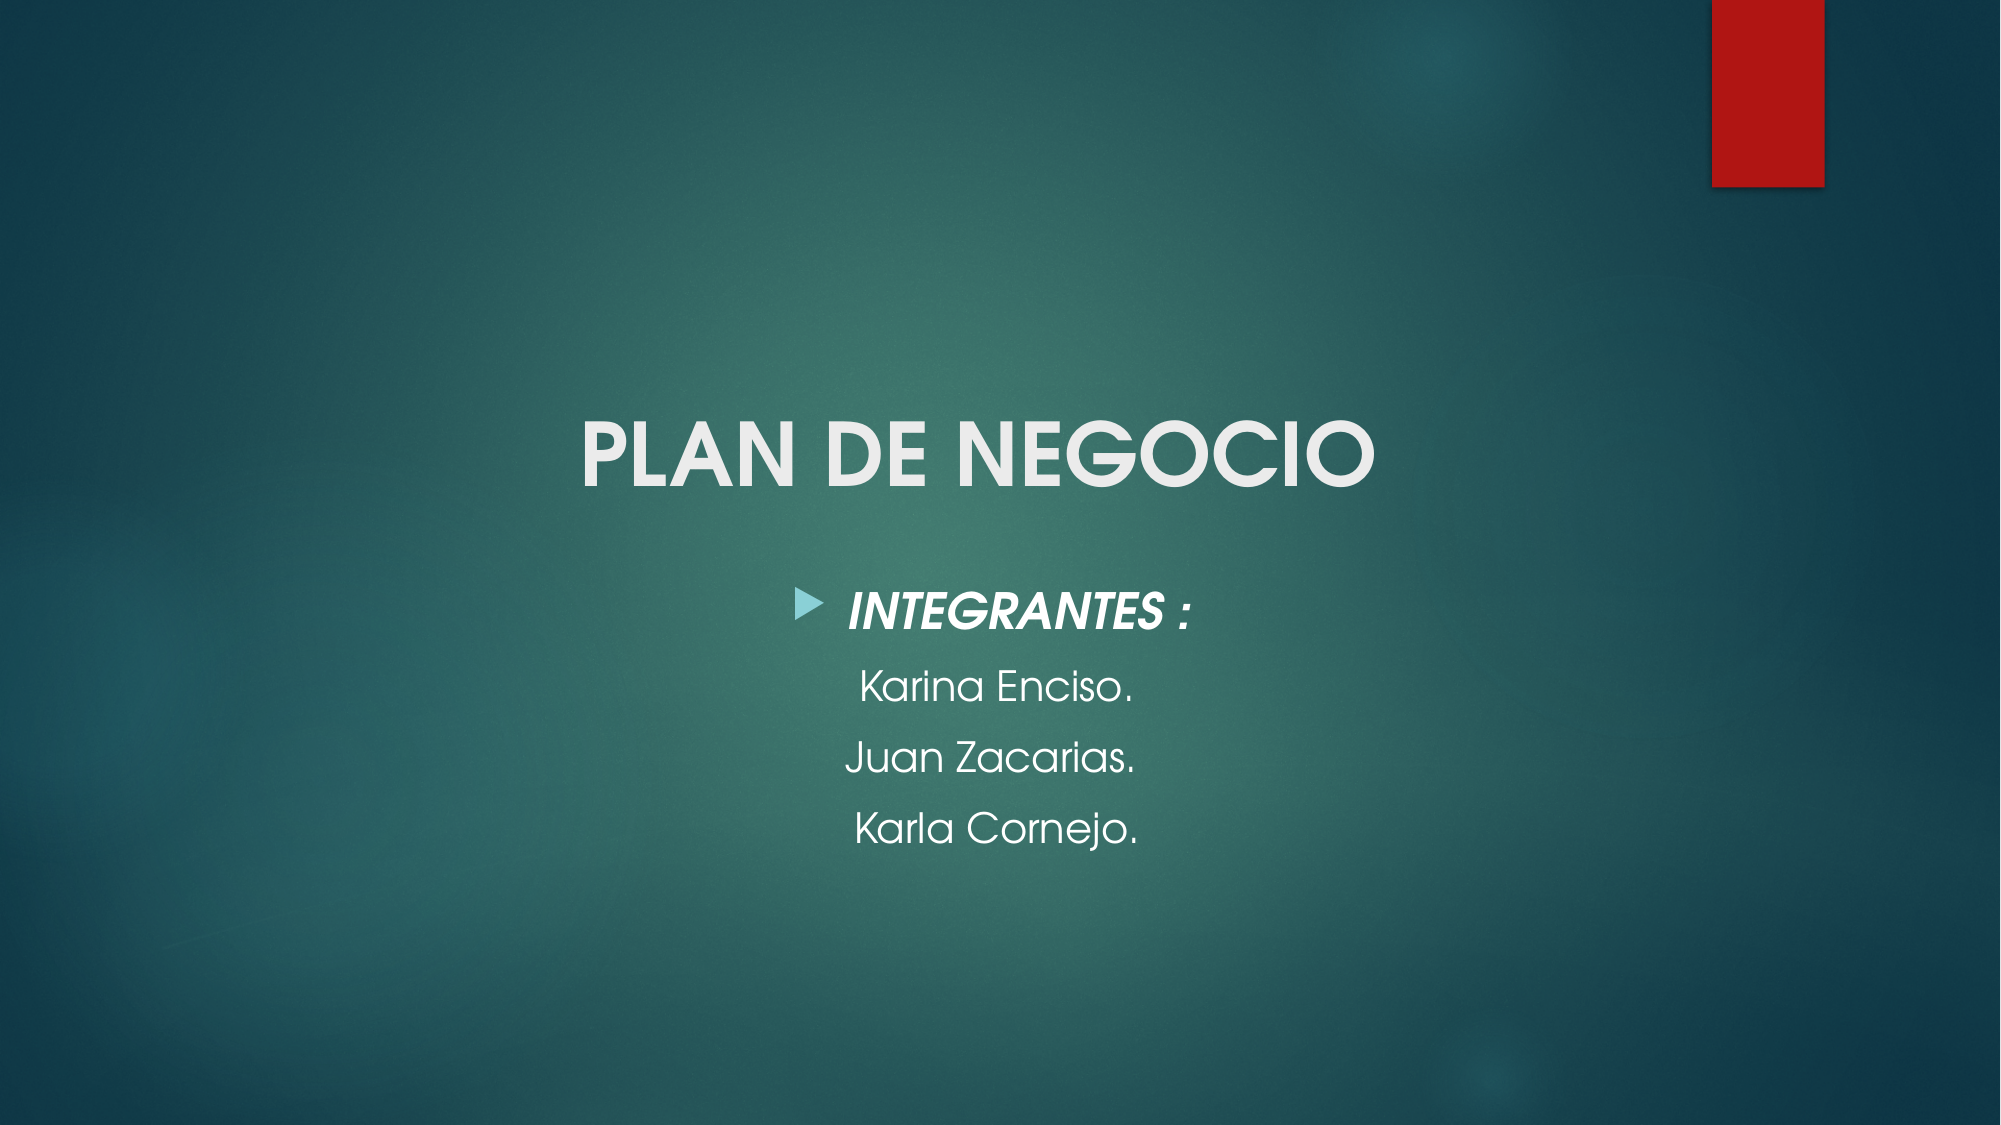

# PLAN DE NEGOCIO
INTEGRANTES :
 Karina Enciso.
Juan Zacarias.
 Karla Cornejo.